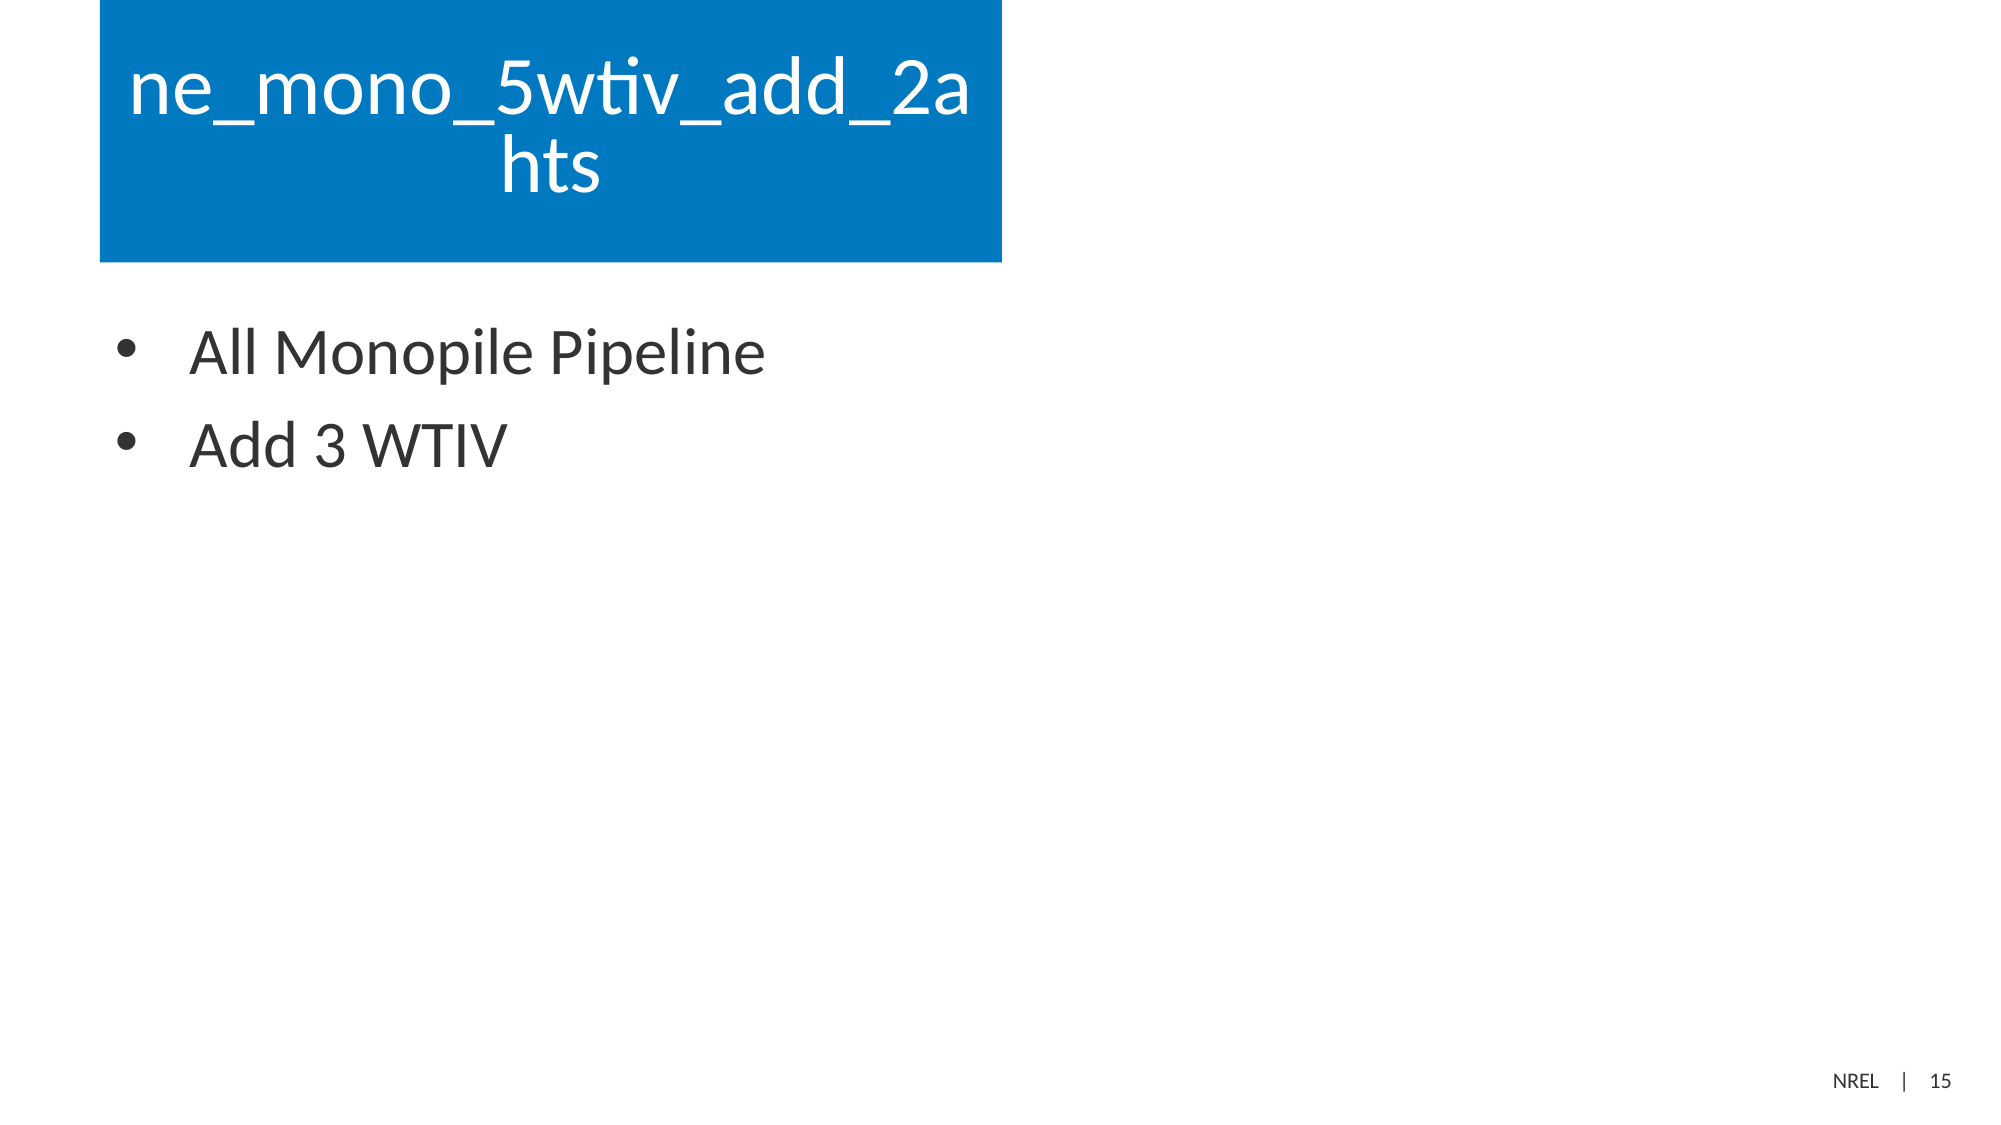

# ne_mono_5wtiv_add_2ahts
All Monopile Pipeline
Add 3 WTIV